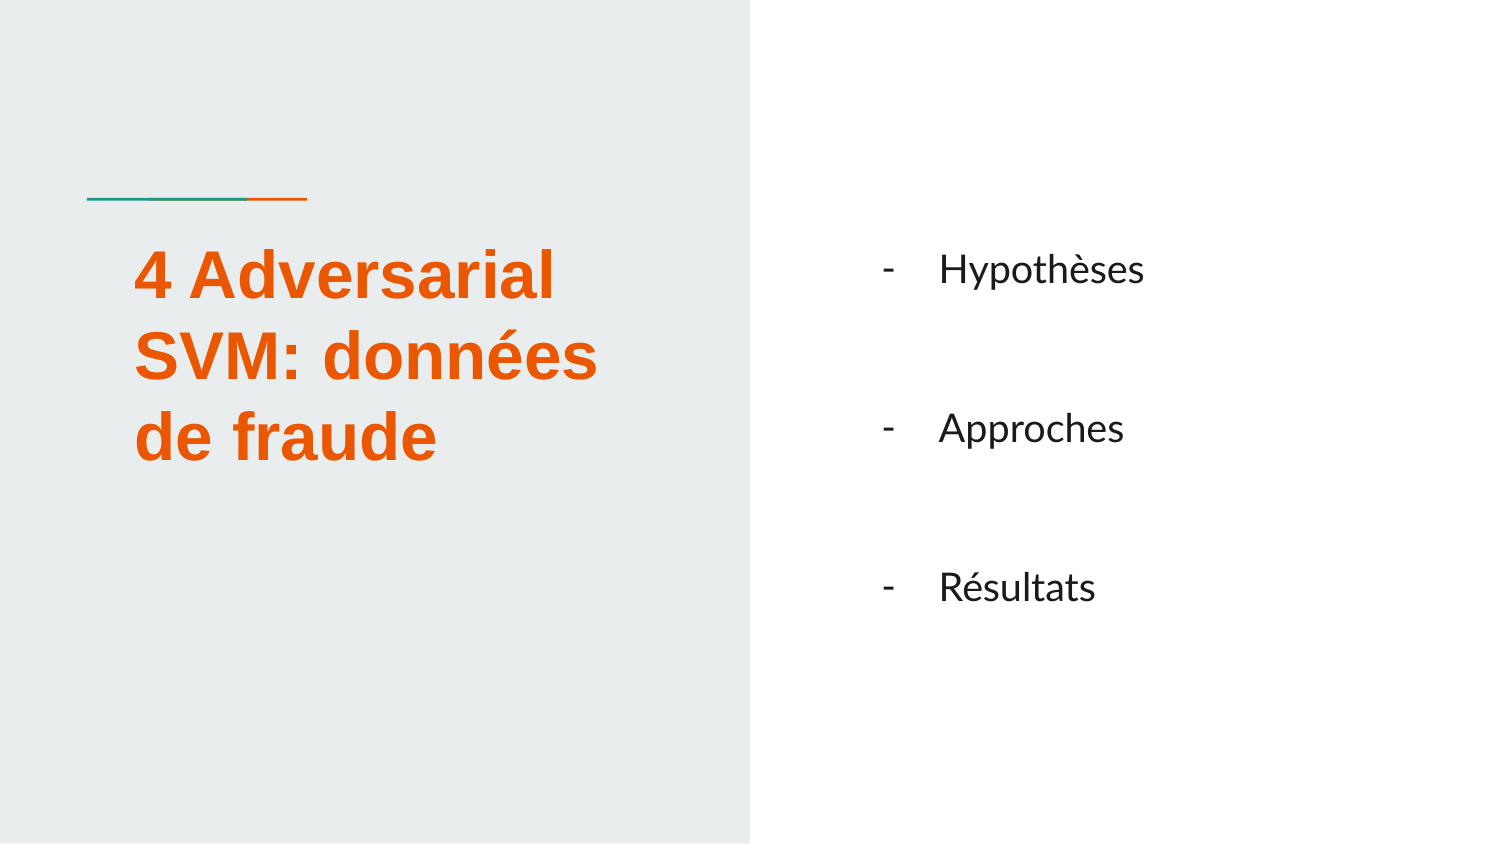

# 4 Adversarial SVM: données de fraude
Hypothèses

Approches

Résultats